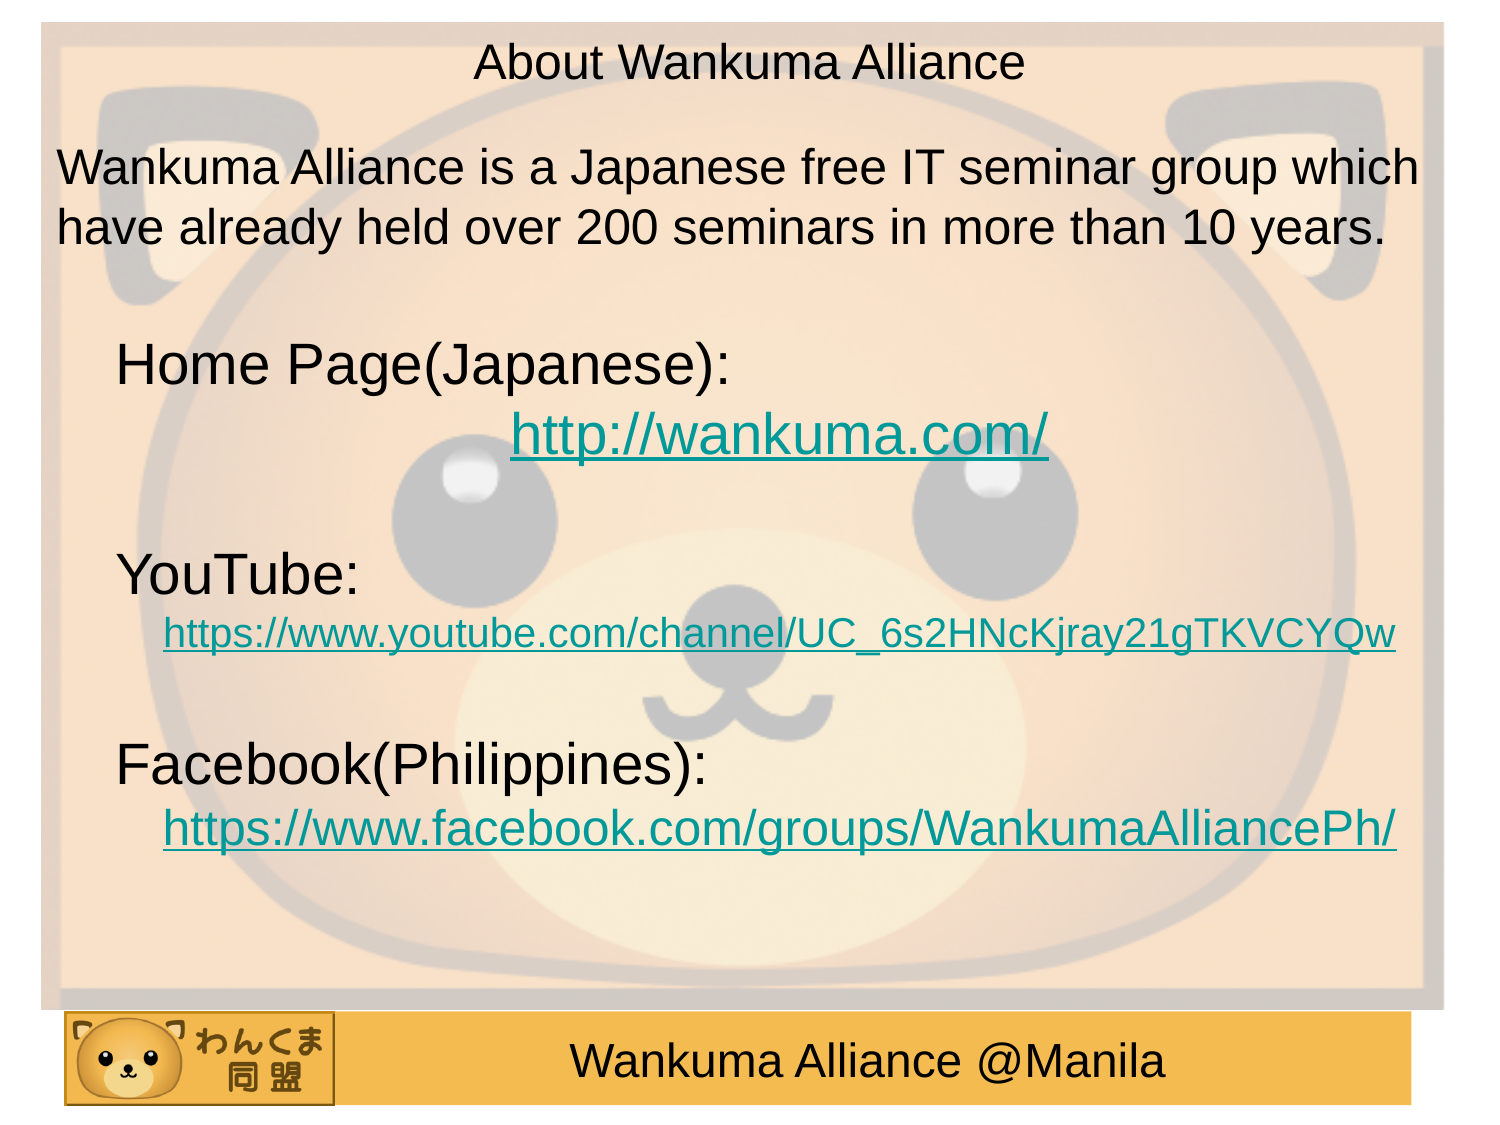

About Wankuma Alliance
Wankuma Alliance is a Japanese free IT seminar group which have already held over 200 seminars in more than 10 years.
Home Page(Japanese):
http://wankuma.com/

YouTube:
https://www.youtube.com/channel/UC_6s2HNcKjray21gTKVCYQw

Facebook(Philippines):
https://www.facebook.com/groups/WankumaAlliancePh/